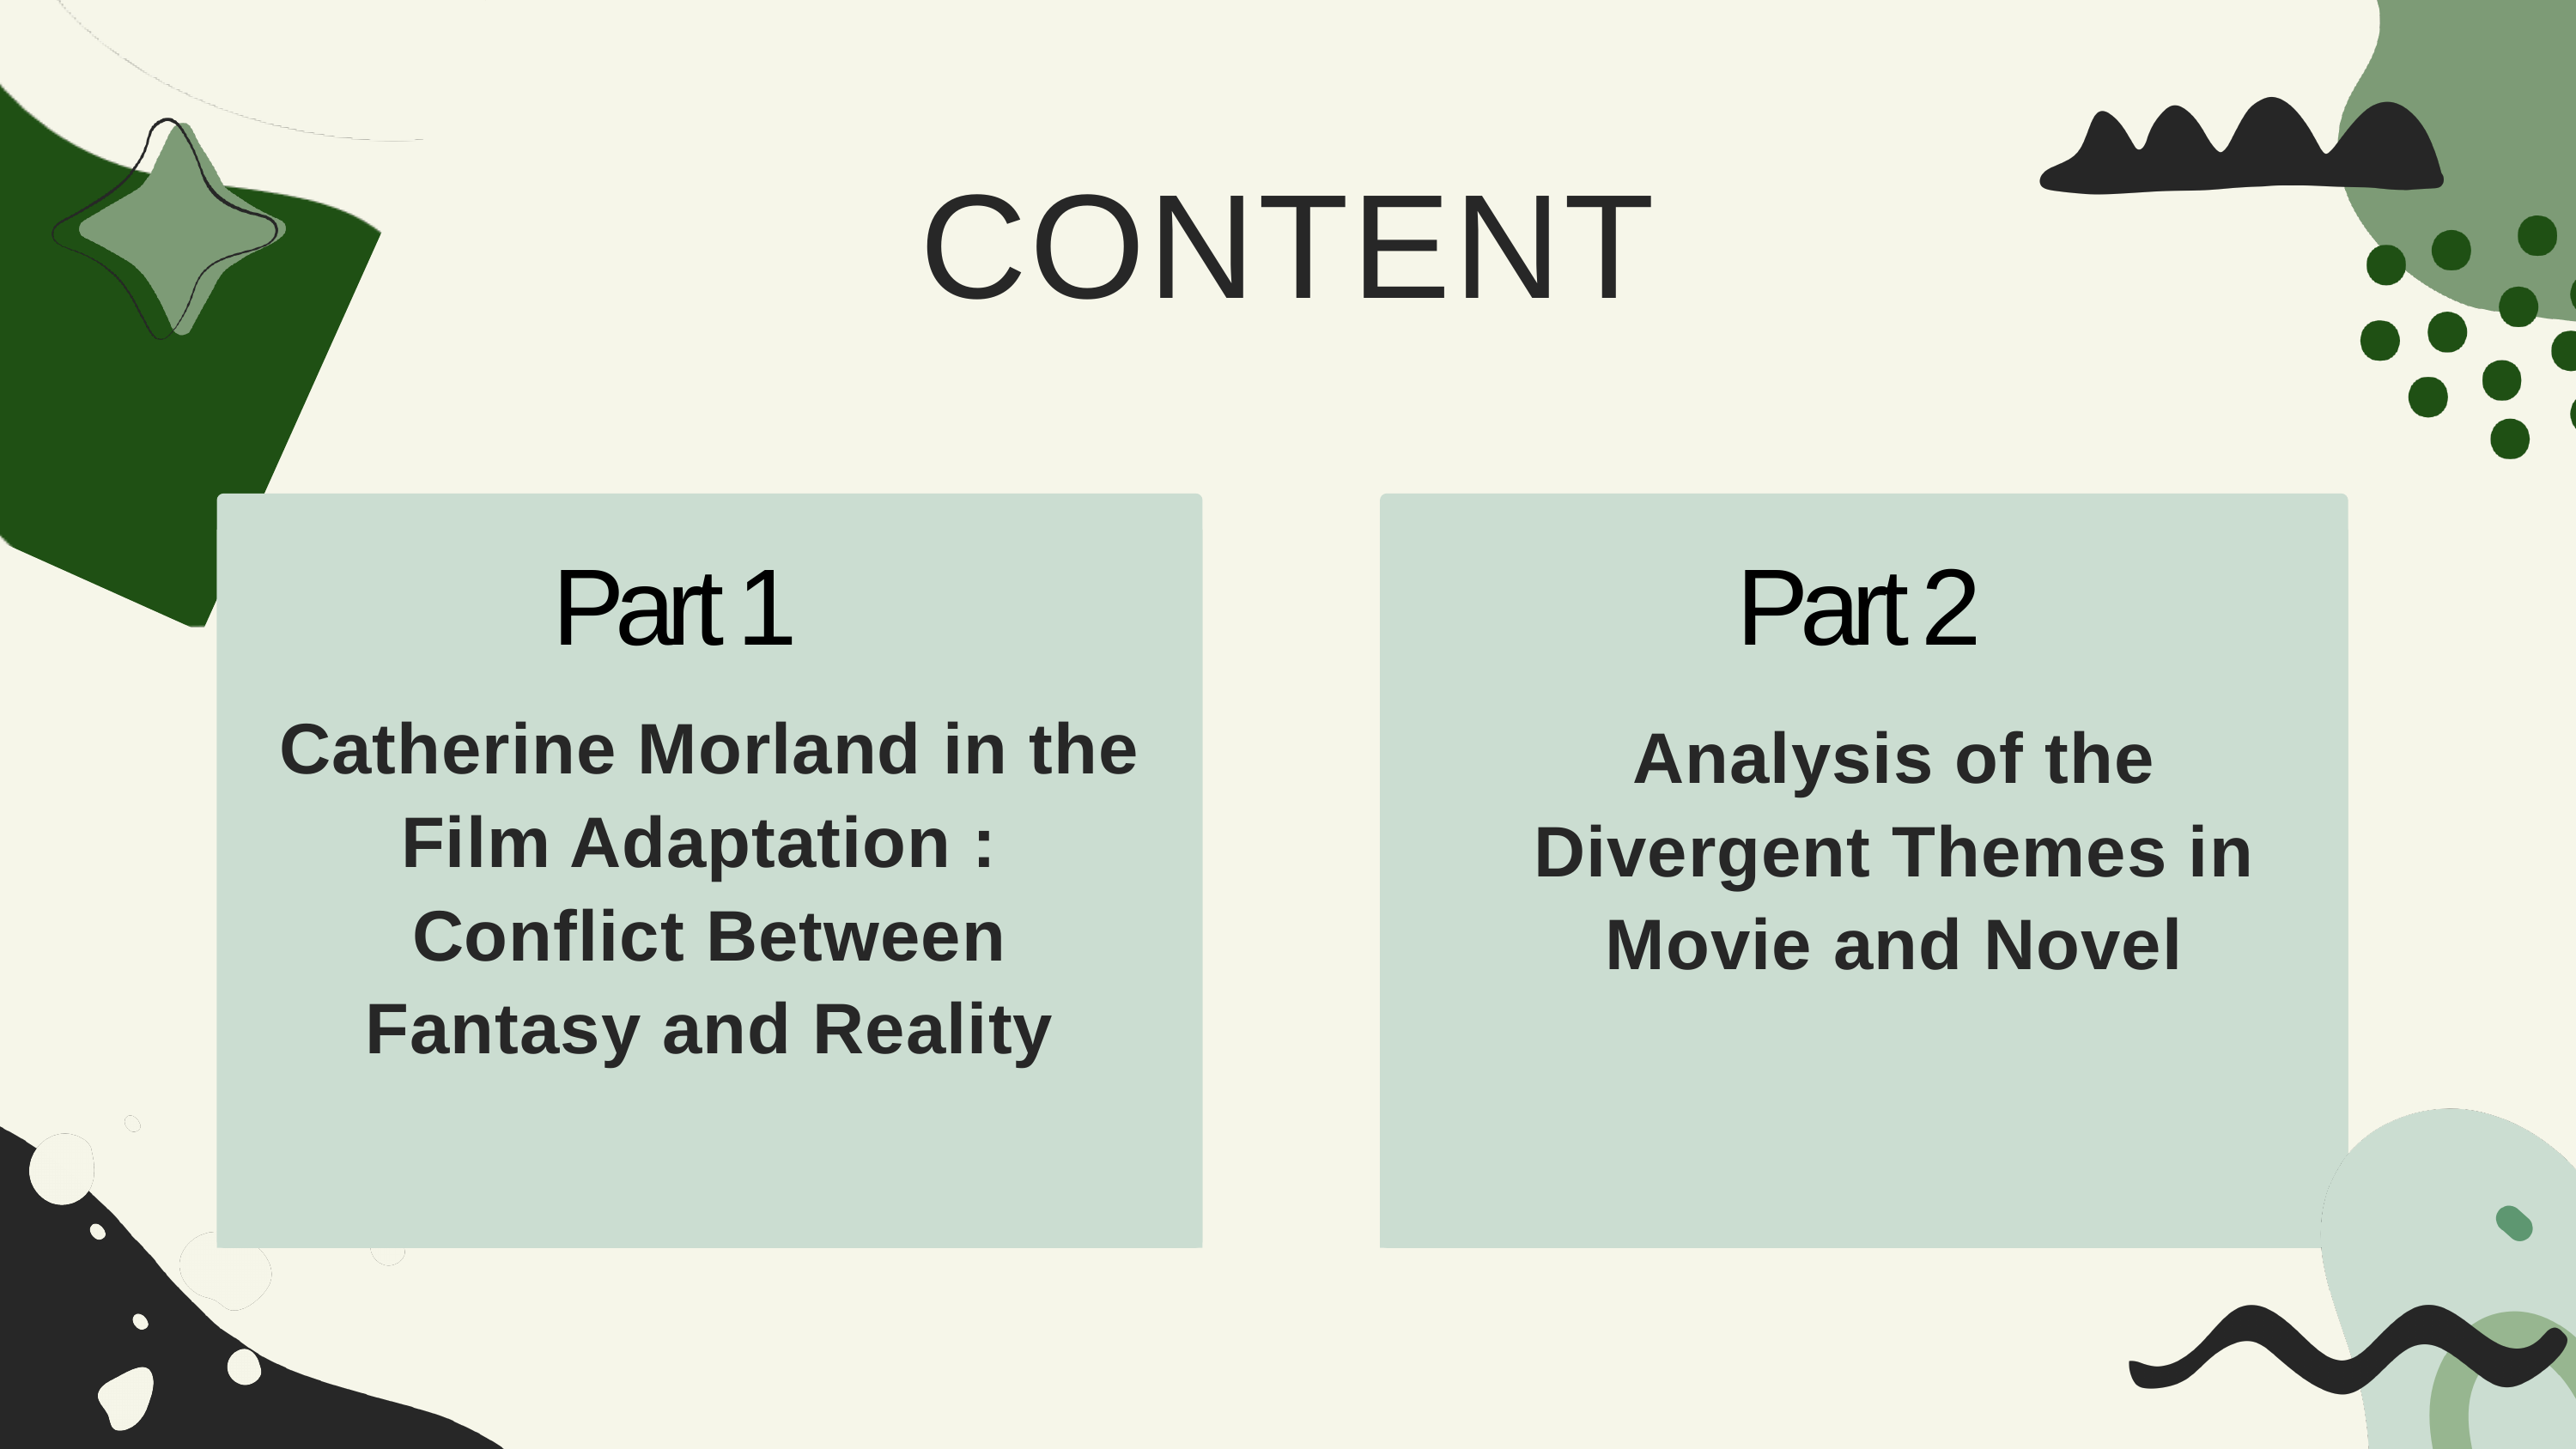

CONTENT

Part 1
Part 2
Catherine Morland in the Film Adaptation :
Conflict Between Fantasy and Reality
Analysis of the Divergent Themes in Movie and Novel